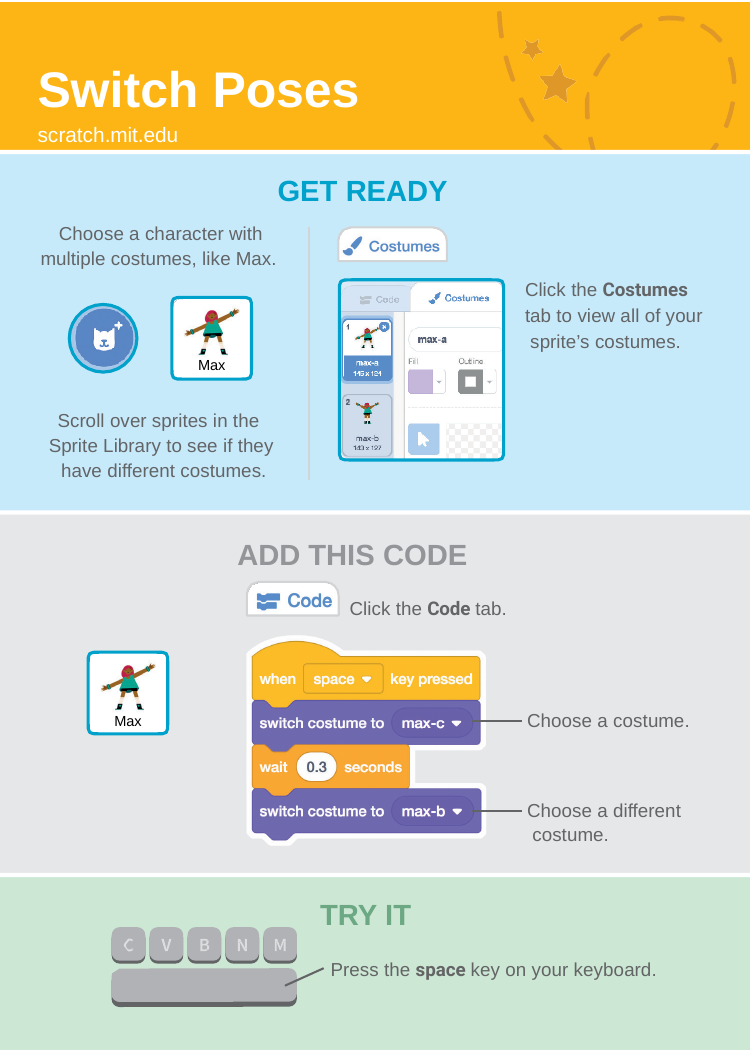

# Switch Poses
scratch.mit.edu

GET READY
Choose a character with  multiple costumes, like Max.

Click the Costumes  tab to view all of your  sprite’s costumes.

Max
Scroll over sprites in the  Sprite Library to see if they  have different costumes.

ADD THIS CODE
Click the Code tab.

Choose a costume.
Max

Choose a different  costume.

TRY IT
Press the space key on your keyboard.